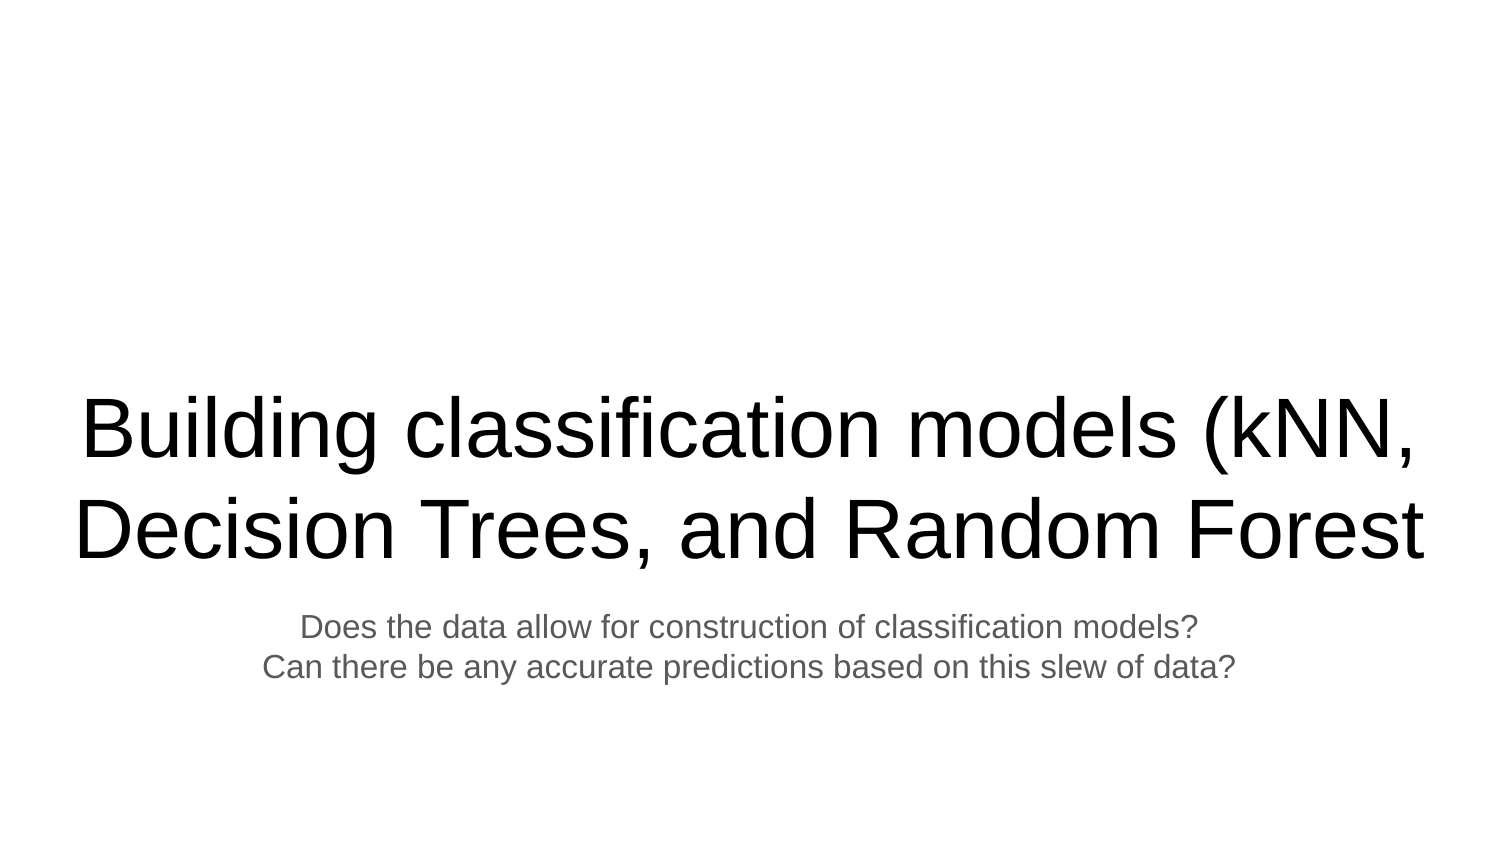

# Building classification models (kNN, Decision Trees, and Random Forest
Does the data allow for construction of classification models?
Can there be any accurate predictions based on this slew of data?